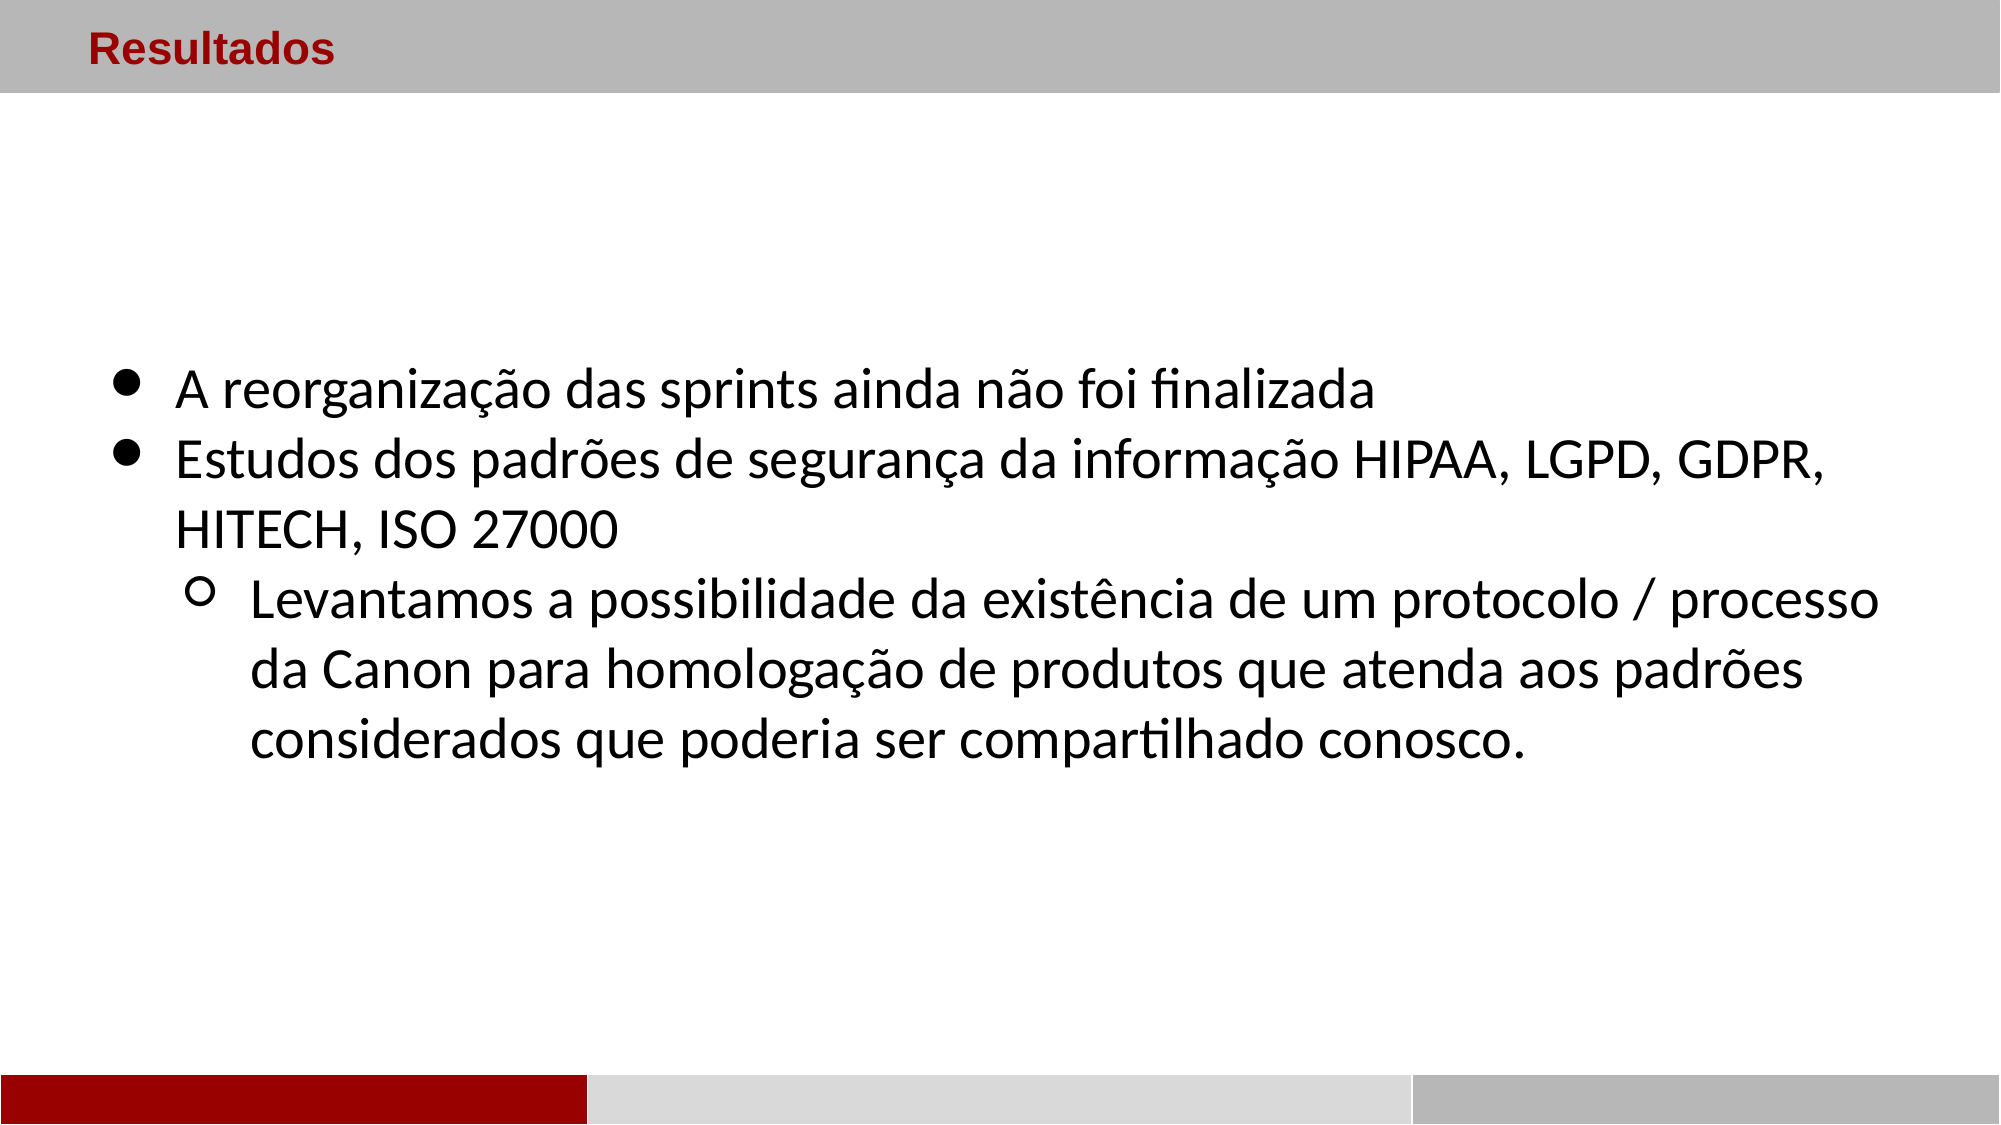

Resultados
A reorganização das sprints ainda não foi finalizada
Estudos dos padrões de segurança da informação HIPAA, LGPD, GDPR, HITECH, ISO 27000
Levantamos a possibilidade da existência de um protocolo / processo da Canon para homologação de produtos que atenda aos padrões considerados que poderia ser compartilhado conosco.